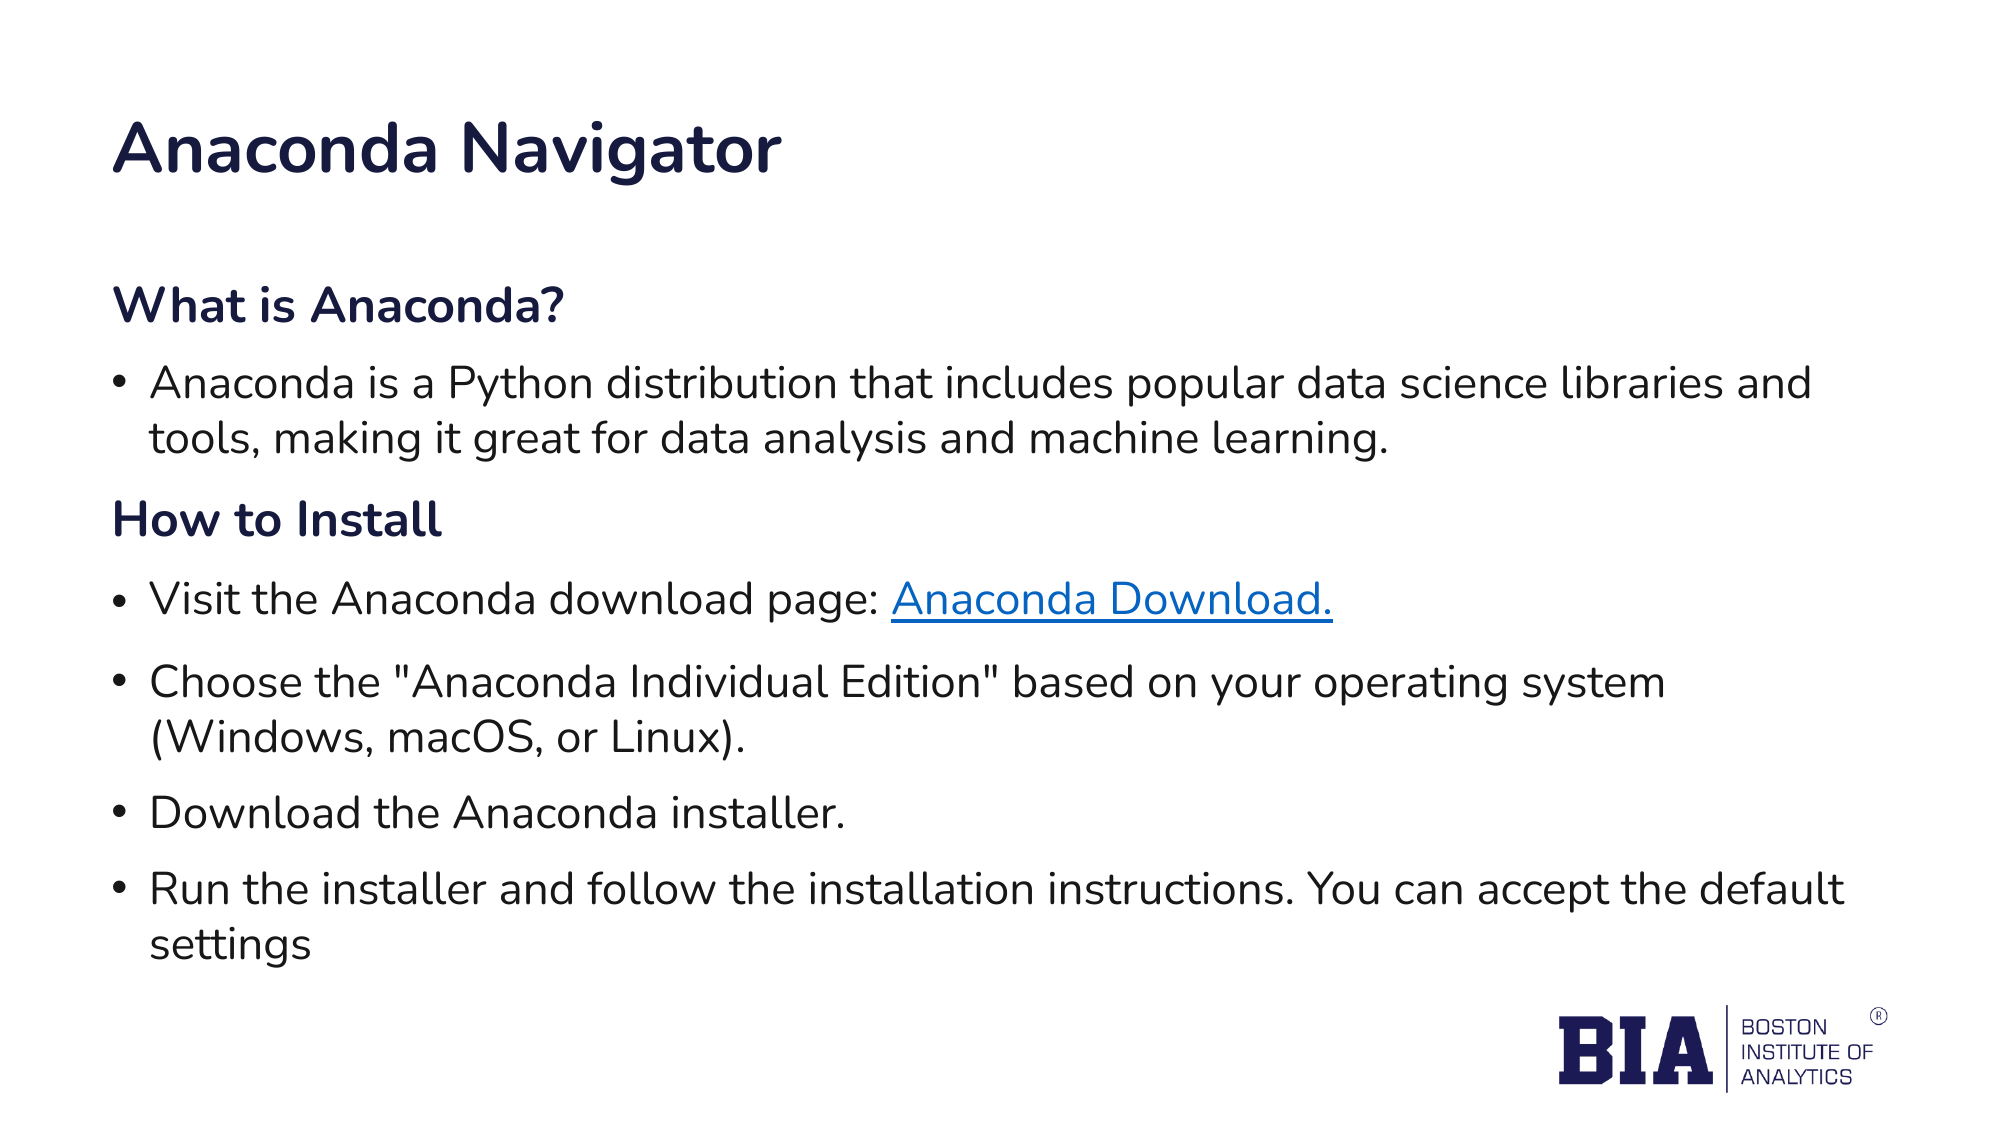

# Anaconda Navigator
What is Anaconda?
Anaconda is a Python distribution that includes popular data science libraries and tools, making it great for data analysis and machine learning.
How to Install
Visit the Anaconda download page: Anaconda Download.
Choose the "Anaconda Individual Edition" based on your operating system (Windows, macOS, or Linux).
Download the Anaconda installer.
Run the installer and follow the installation instructions. You can accept the default settings